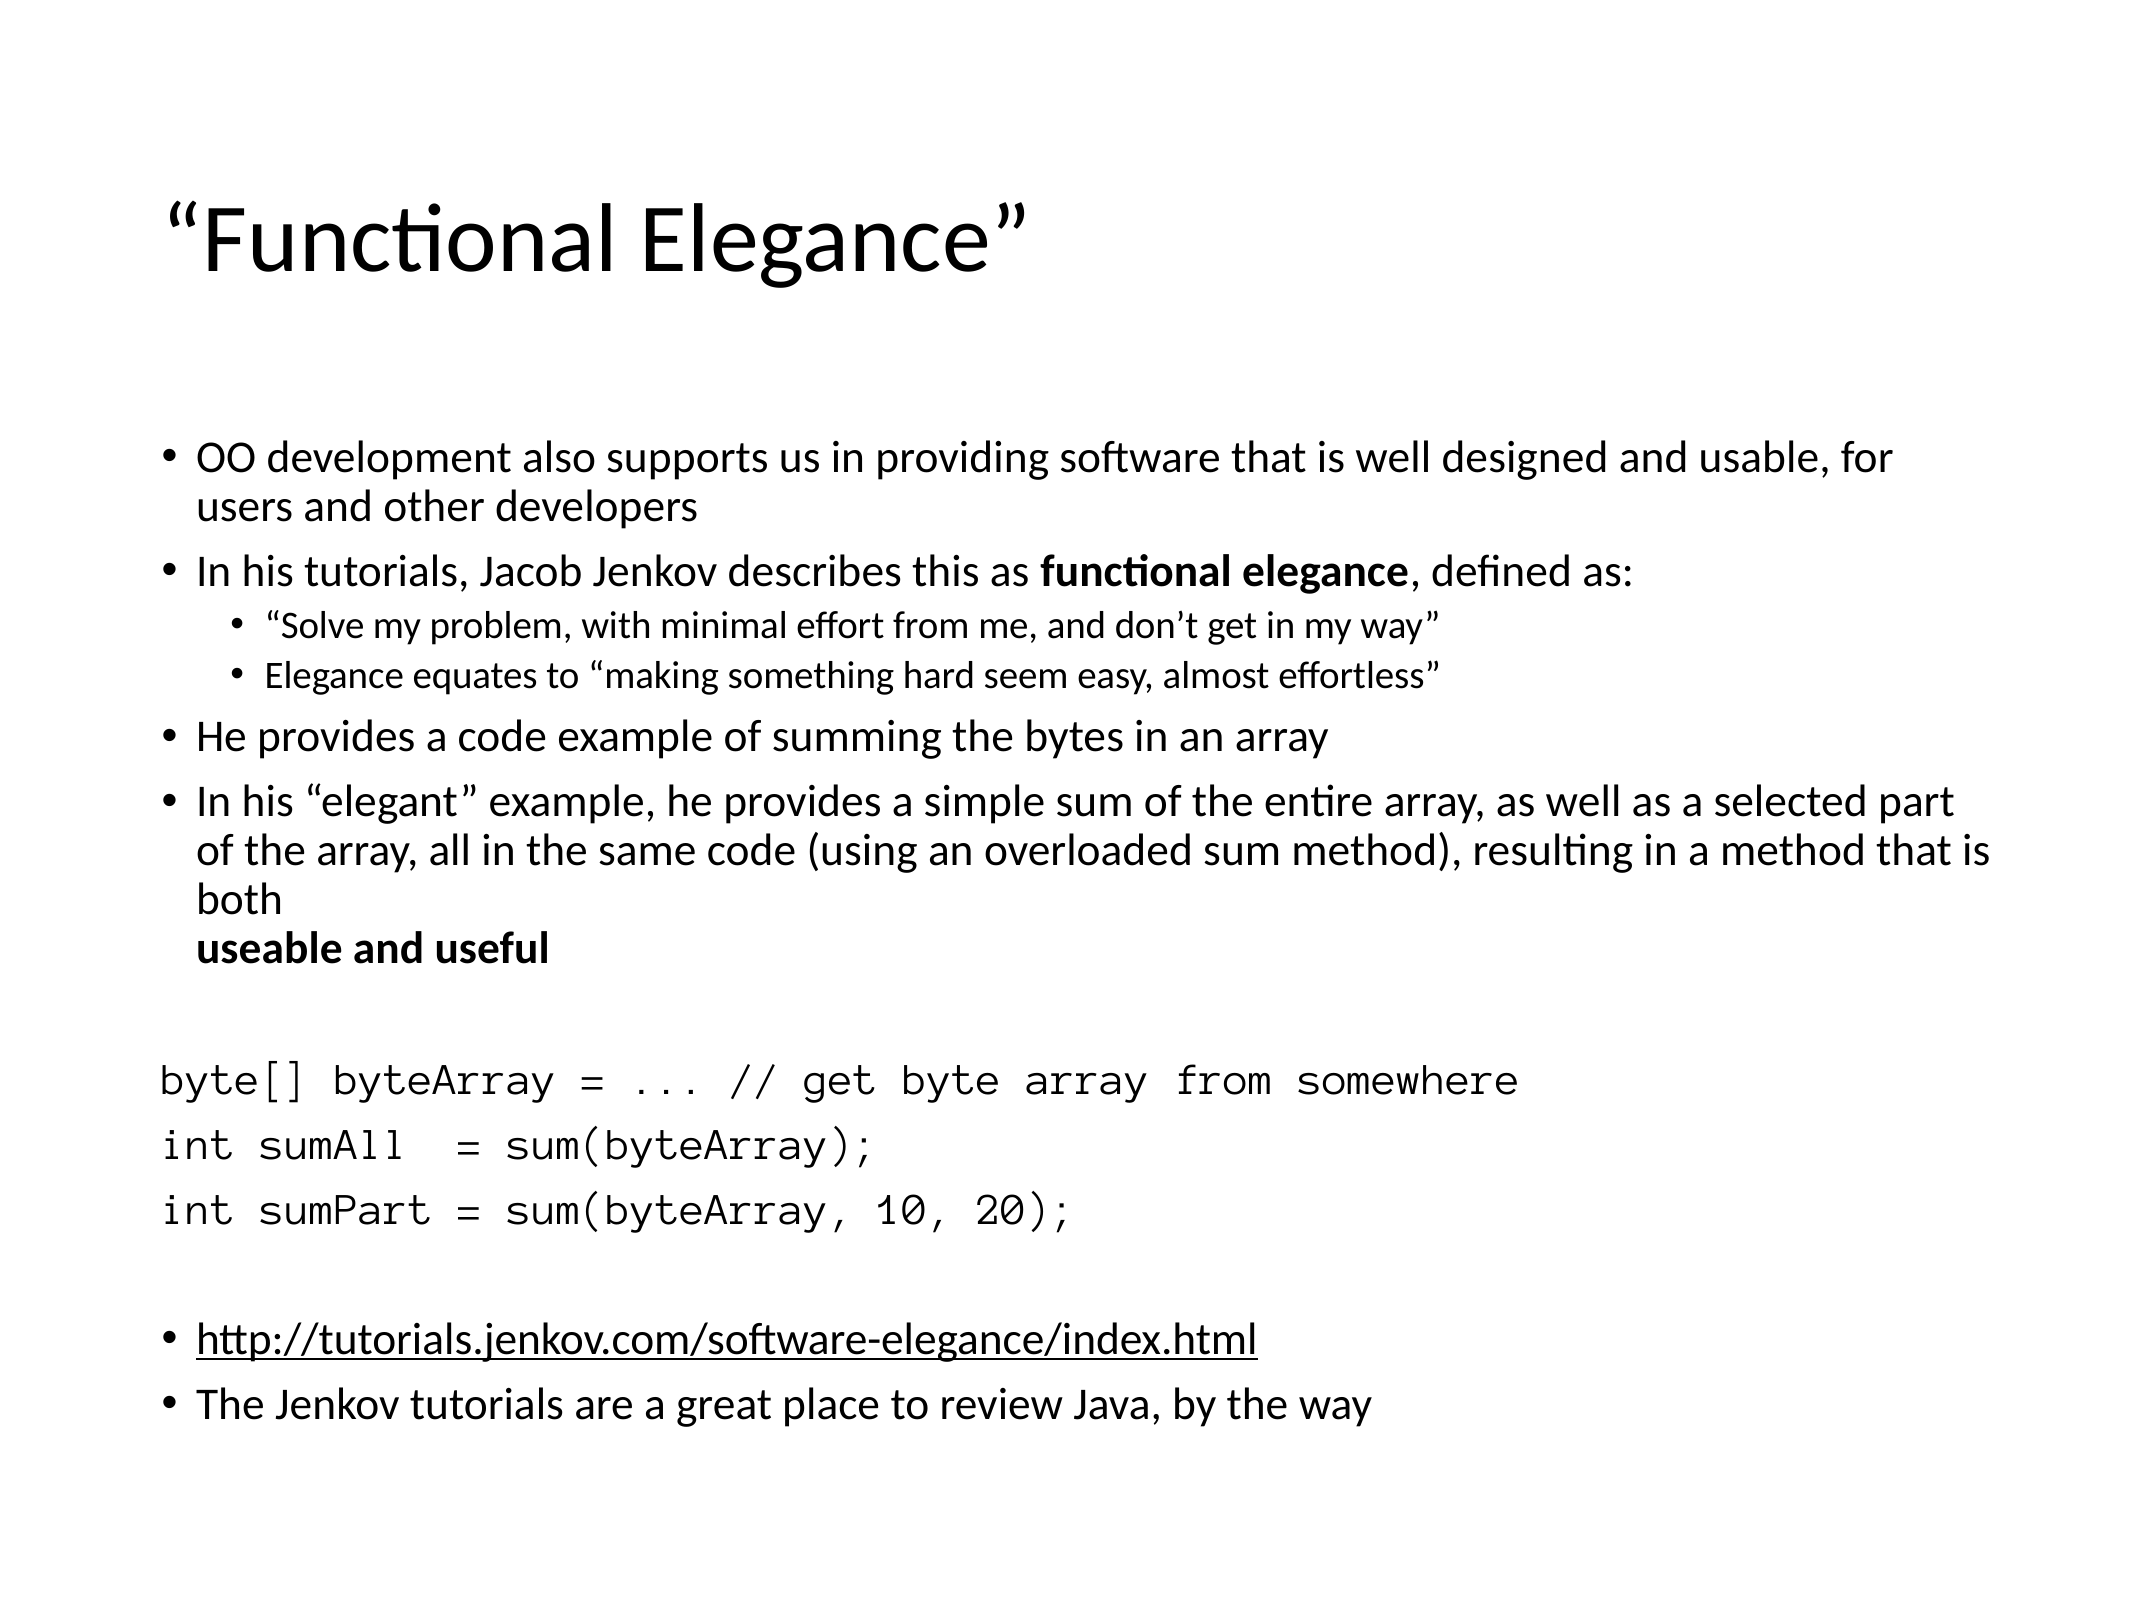

# “Functional Elegance”
OO development also supports us in providing software that is well designed and usable, for users and other developers
In his tutorials, Jacob Jenkov describes this as functional elegance, defined as:
“Solve my problem, with minimal effort from me, and don’t get in my way”
Elegance equates to “making something hard seem easy, almost effortless”
He provides a code example of summing the bytes in an array
In his “elegant” example, he provides a simple sum of the entire array, as well as a selected part of the array, all in the same code (using an overloaded sum method), resulting in a method that is both
useable and useful

byte[] byteArray = ... // get byte array from somewhere
int sumAll  = sum(byteArray);
int sumPart = sum(byteArray, 10, 20);

http://tutorials.jenkov.com/software-elegance/index.html
The Jenkov tutorials are a great place to review Java, by the way